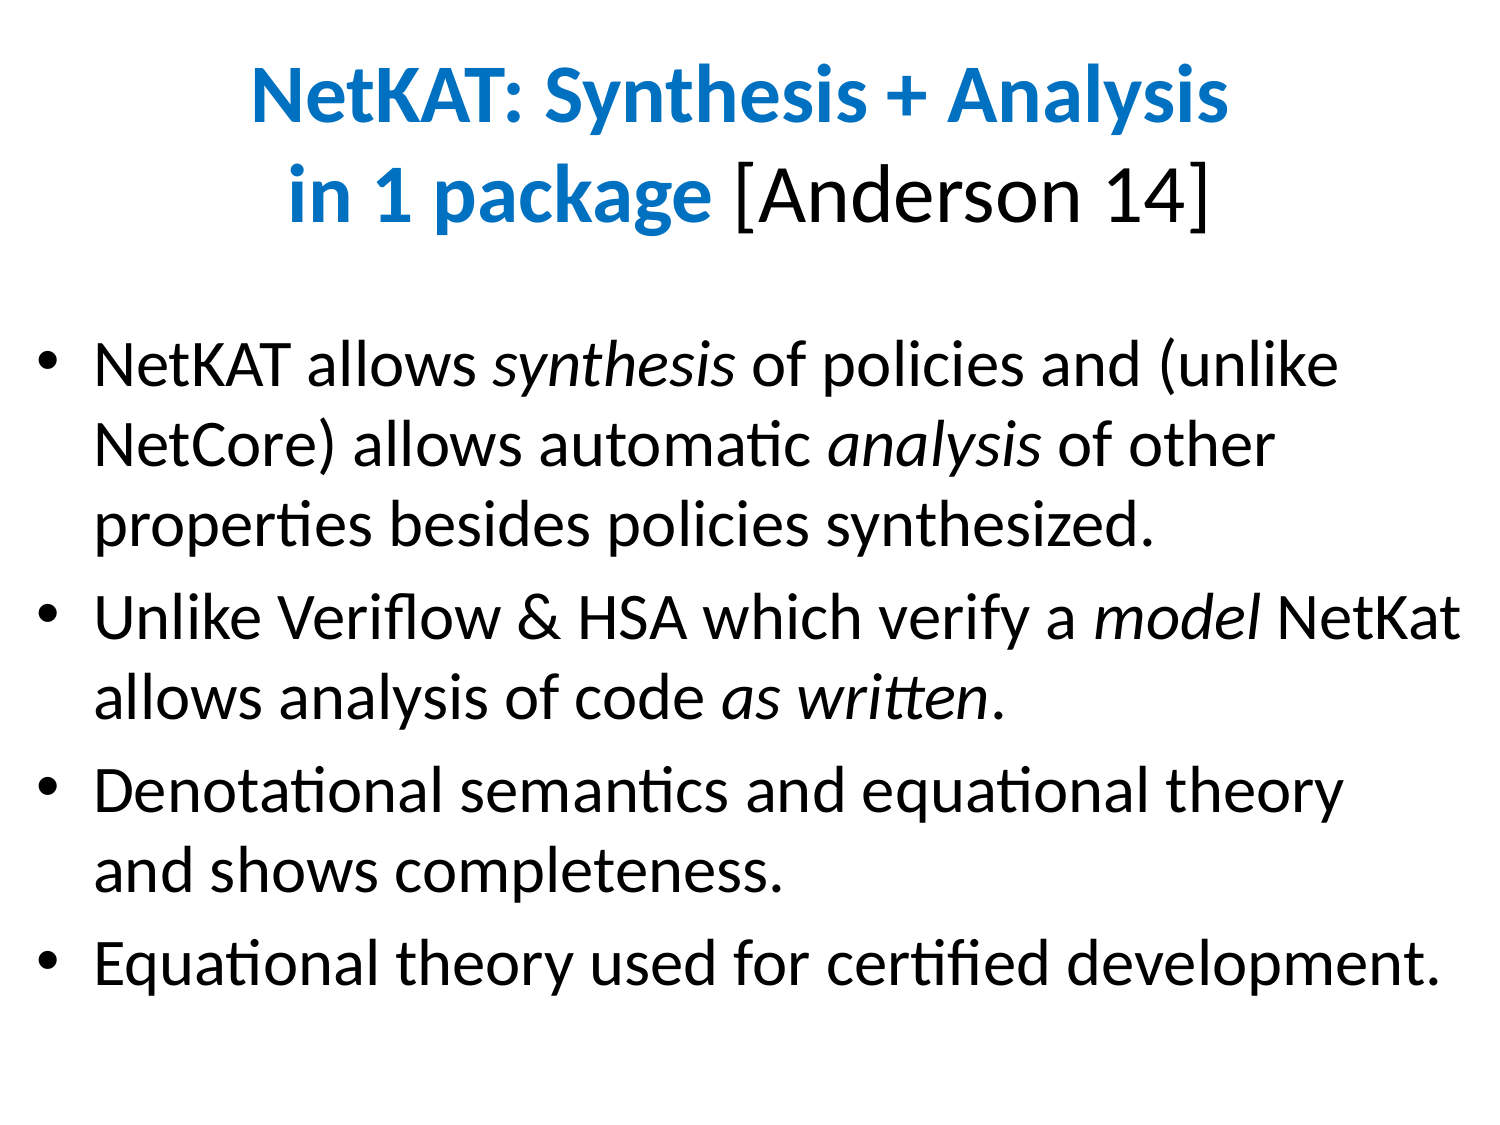

# NetKAT: Synthesis + Analysis in 1 package [Anderson 14]
NetKAT allows synthesis of policies and (unlike NetCore) allows automatic analysis of other properties besides policies synthesized.
Unlike Veriflow & HSA which verify a model NetKat allows analysis of code as written.
Denotational semantics and equational theory and shows completeness.
Equational theory used for certified development.